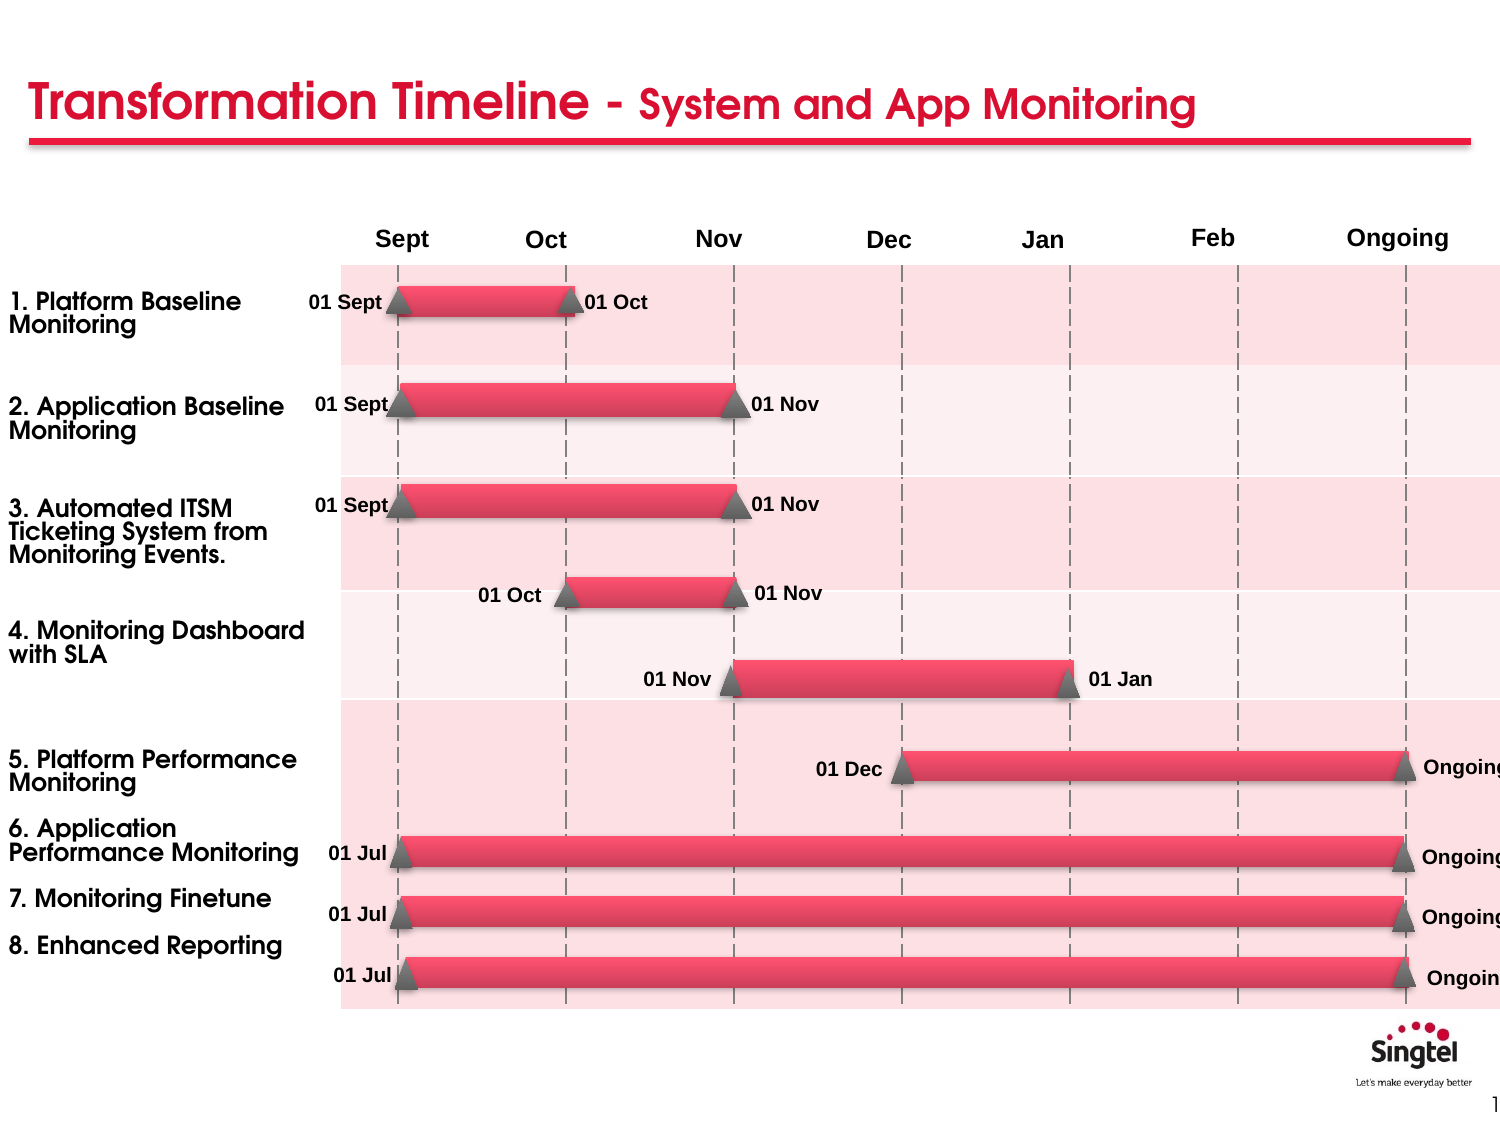

# Transformation Timeline - System and App Monitoring
|  |  |  |  |  |  |  |  |  |
| --- | --- | --- | --- | --- | --- | --- | --- | --- |
| 1. Platform Baseline Monitoring |  |  |  |  |  |  |  |  |
| 2. Application Baseline Monitoring |  |  |  |  |  |  |  |  |
| 3. Automated ITSM Ticketing System from Monitoring Events. |  |  |  |  |  |  |  |  |
| 4. Monitoring Dashboard with SLA |  |  |  |  |  |  |  |  |
| 5. Platform Performance Monitoring 6. Application Performance Monitoring 7. Monitoring Finetune 8. Enhanced Reporting |  |  |  |  |  |  |  |  |
Feb
Ongoing
Sept
Nov
Jan
Dec
Oct
01 Sept
01 Oct

01 Nov
01 Sept

01 Nov
01 Sept

01 Nov
01 Oct

01 Nov
01 Jan

Ongoing
01 Dec

01 Jul

Ongoing

01 Jul

Ongoing

01 Jul

Ongoing